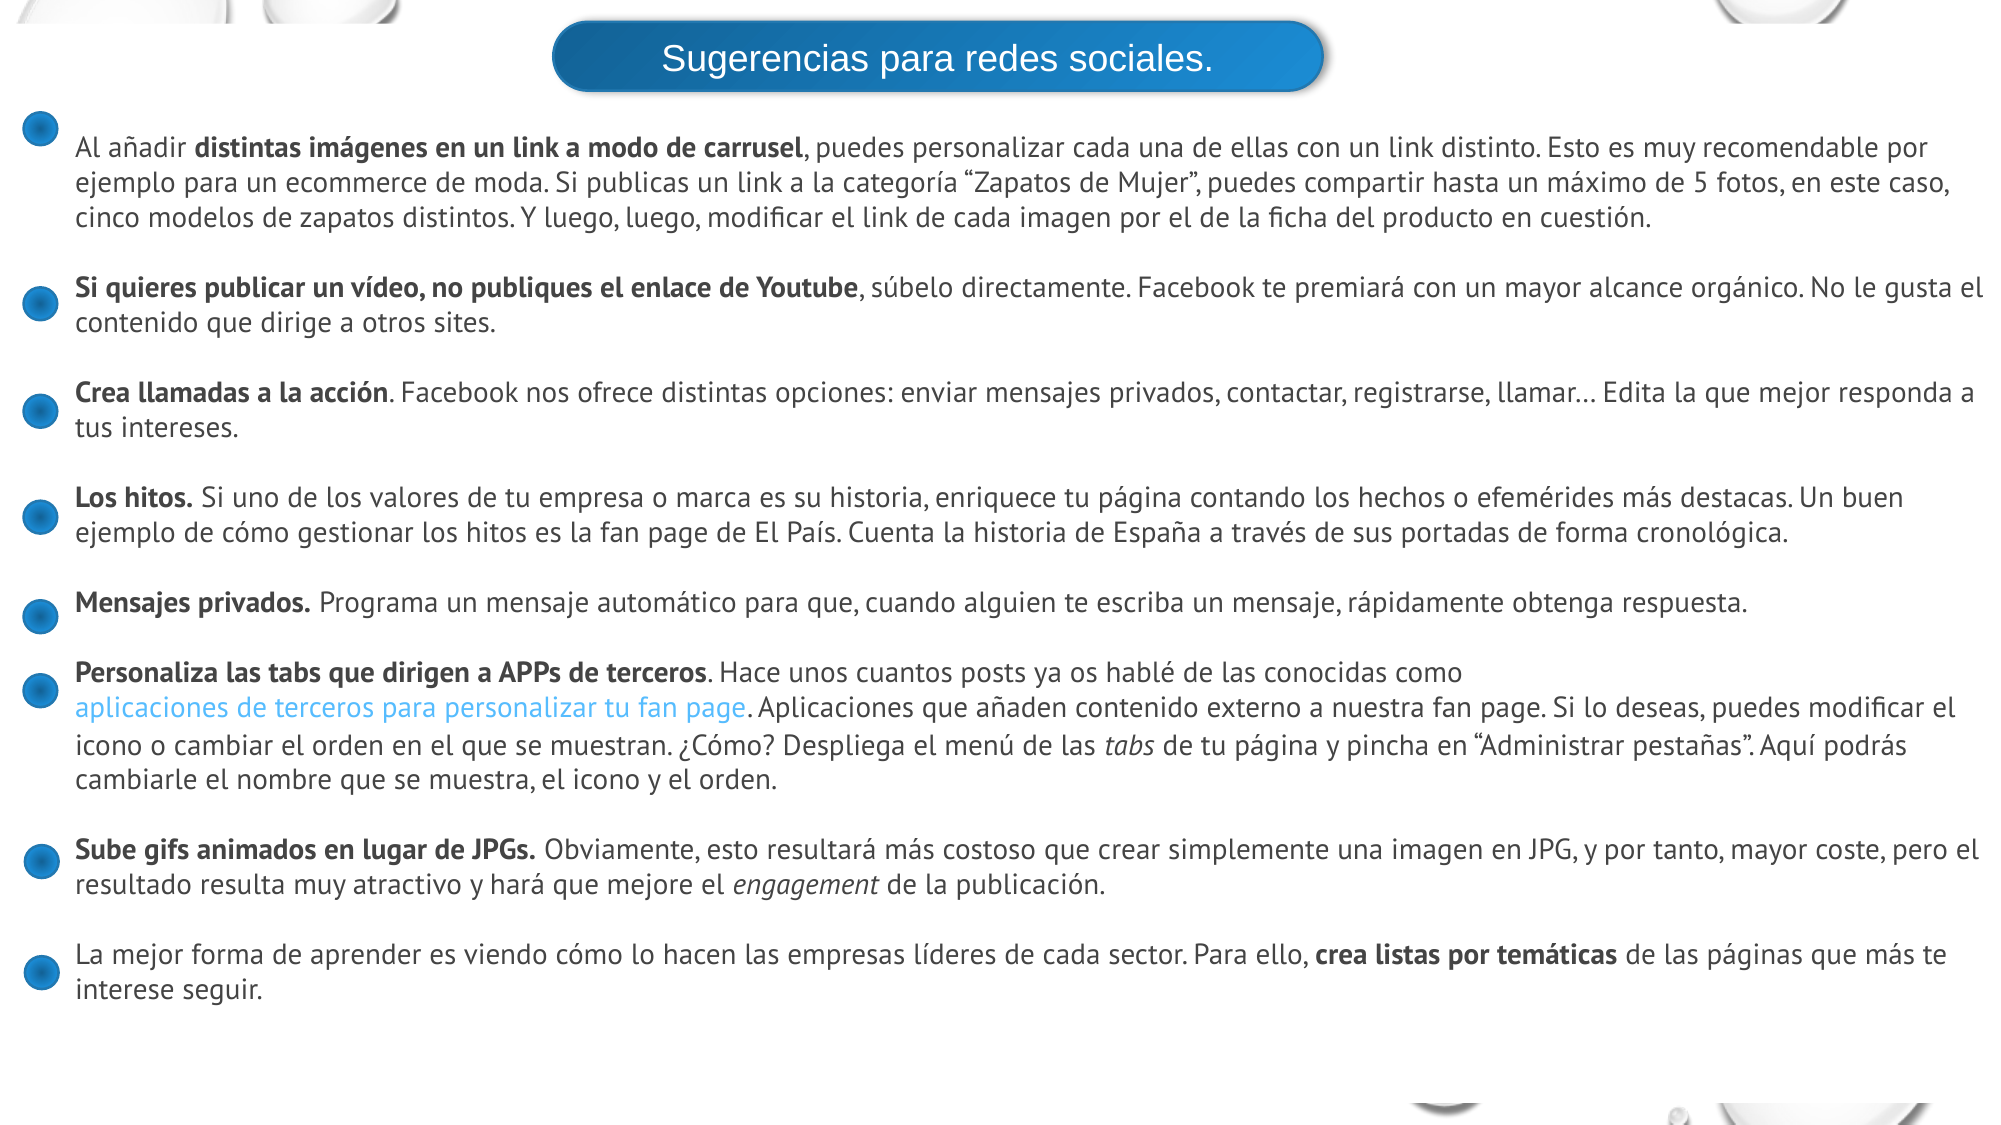

Al añadir distintas imágenes en un link a modo de carrusel, puedes personalizar cada una de ellas con un link distinto. Esto es muy recomendable por ejemplo para un ecommerce de moda. Si publicas un link a la categoría “Zapatos de Mujer”, puedes compartir hasta un máximo de 5 fotos, en este caso, cinco modelos de zapatos distintos. Y luego, luego, modificar el link de cada imagen por el de la ficha del producto en cuestión.

Si quieres publicar un vídeo, no publiques el enlace de Youtube, súbelo directamente. Facebook te premiará con un mayor alcance orgánico. No le gusta el contenido que dirige a otros sites.

Crea llamadas a la acción. Facebook nos ofrece distintas opciones: enviar mensajes privados, contactar, registrarse, llamar… Edita la que mejor responda a tus intereses.

Los hitos. Si uno de los valores de tu empresa o marca es su historia, enriquece tu página contando los hechos o efemérides más destacas. Un buen ejemplo de cómo gestionar los hitos es la fan page de El País. Cuenta la historia de España a través de sus portadas de forma cronológica.

Mensajes privados. Programa un mensaje automático para que, cuando alguien te escriba un mensaje, rápidamente obtenga respuesta.

Personaliza las tabs que dirigen a APPs de terceros. Hace unos cuantos posts ya os hablé de las conocidas como aplicaciones de terceros para personalizar tu fan page. Aplicaciones que añaden contenido externo a nuestra fan page. Si lo deseas, puedes modificar el icono o cambiar el orden en el que se muestran. ¿Cómo? Despliega el menú de las tabs de tu página y pincha en “Administrar pestañas”. Aquí podrás cambiarle el nombre que se muestra, el icono y el orden.

Sube gifs animados en lugar de JPGs. Obviamente, esto resultará más costoso que crear simplemente una imagen en JPG, y por tanto, mayor coste, pero el resultado resulta muy atractivo y hará que mejore el engagement de la publicación.

La mejor forma de aprender es viendo cómo lo hacen las empresas líderes de cada sector. Para ello, crea listas por temáticas de las páginas que más te interese seguir.

Sugerencias para redes sociales.